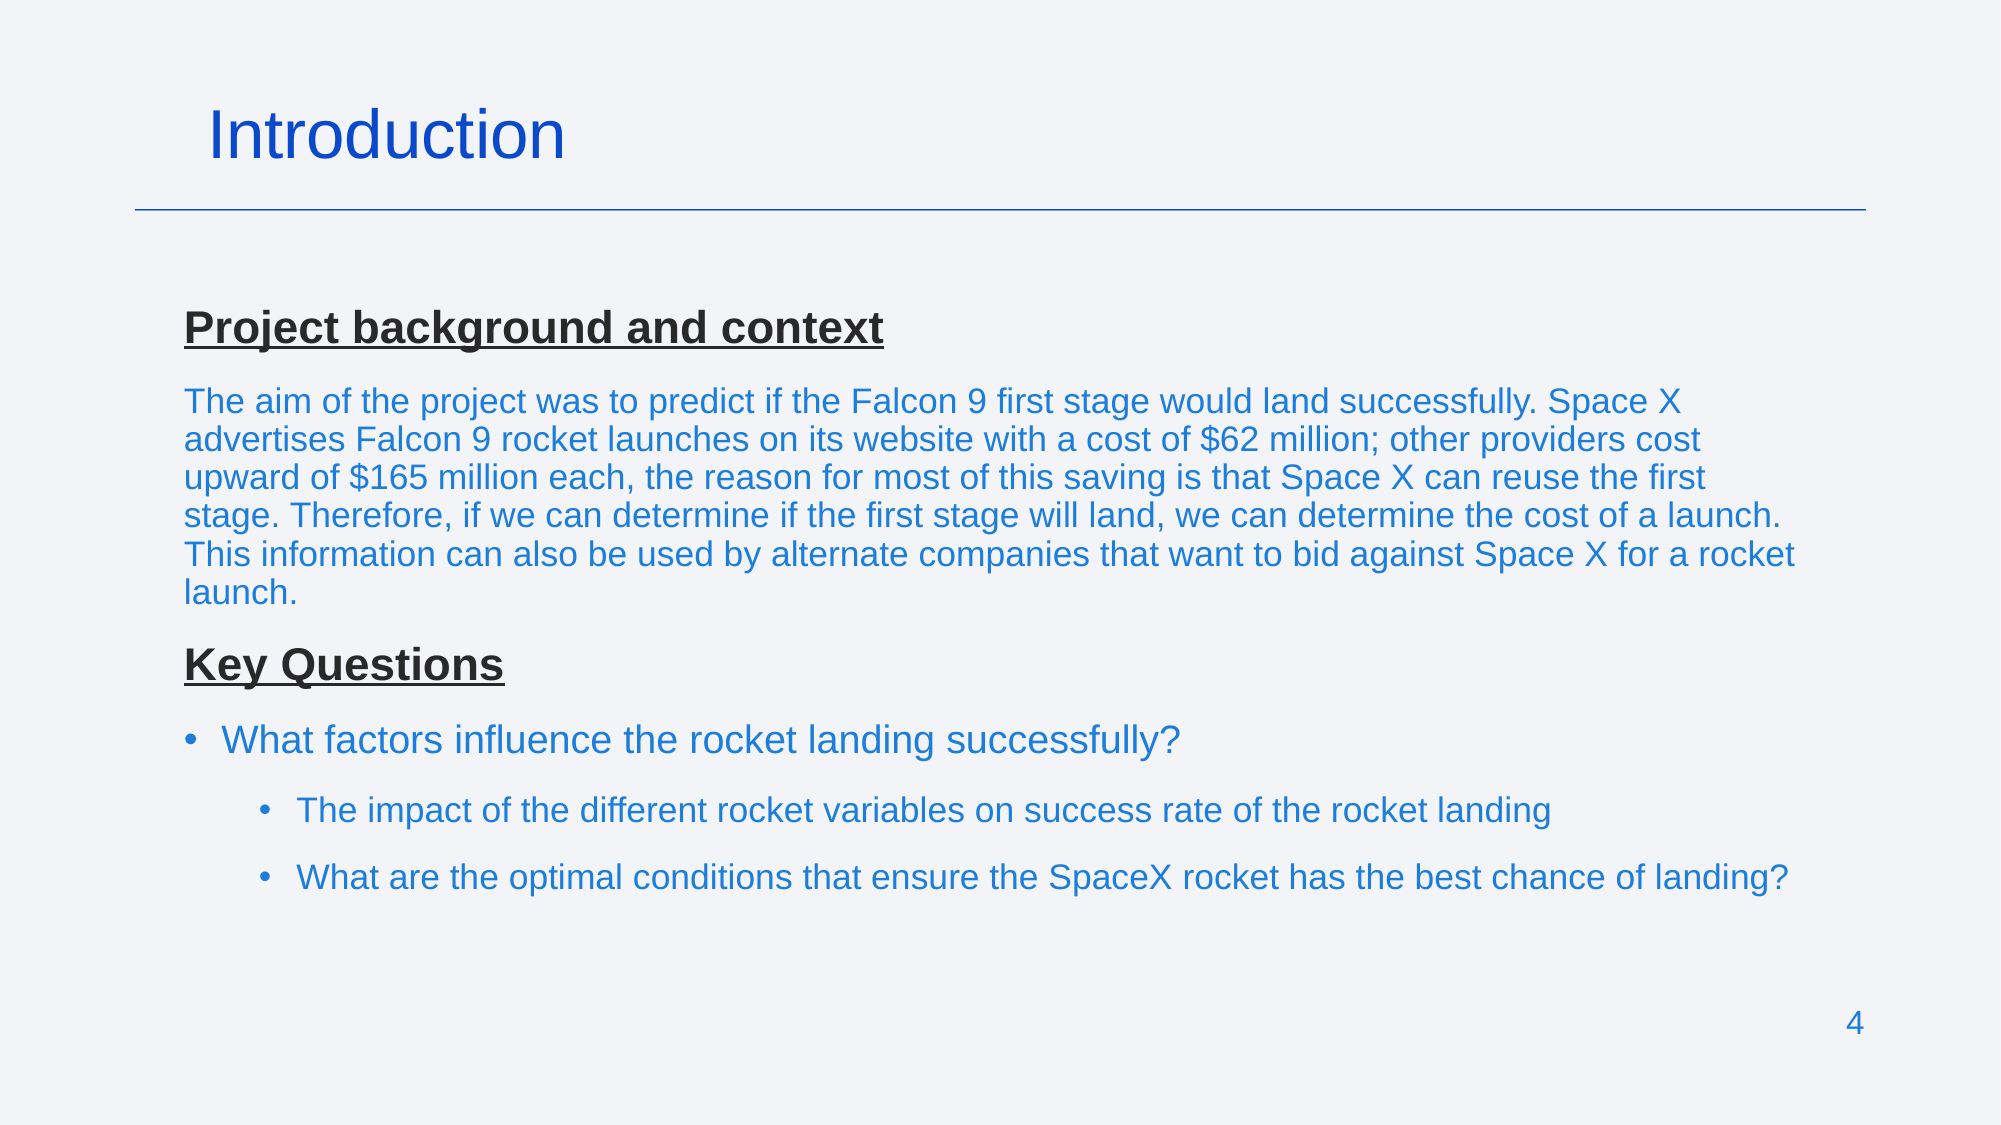

Introduction
Project background and context
The aim of the project was to predict if the Falcon 9 first stage would land successfully. Space X advertises Falcon 9 rocket launches on its website with a cost of $62 million; other providers cost upward of $165 million each, the reason for most of this saving is that Space X can reuse the first stage. Therefore, if we can determine if the first stage will land, we can determine the cost of a launch. This information can also be used by alternate companies that want to bid against Space X for a rocket launch.
Key Questions
What factors influence the rocket landing successfully?
The impact of the different rocket variables on success rate of the rocket landing
What are the optimal conditions that ensure the SpaceX rocket has the best chance of landing?

4